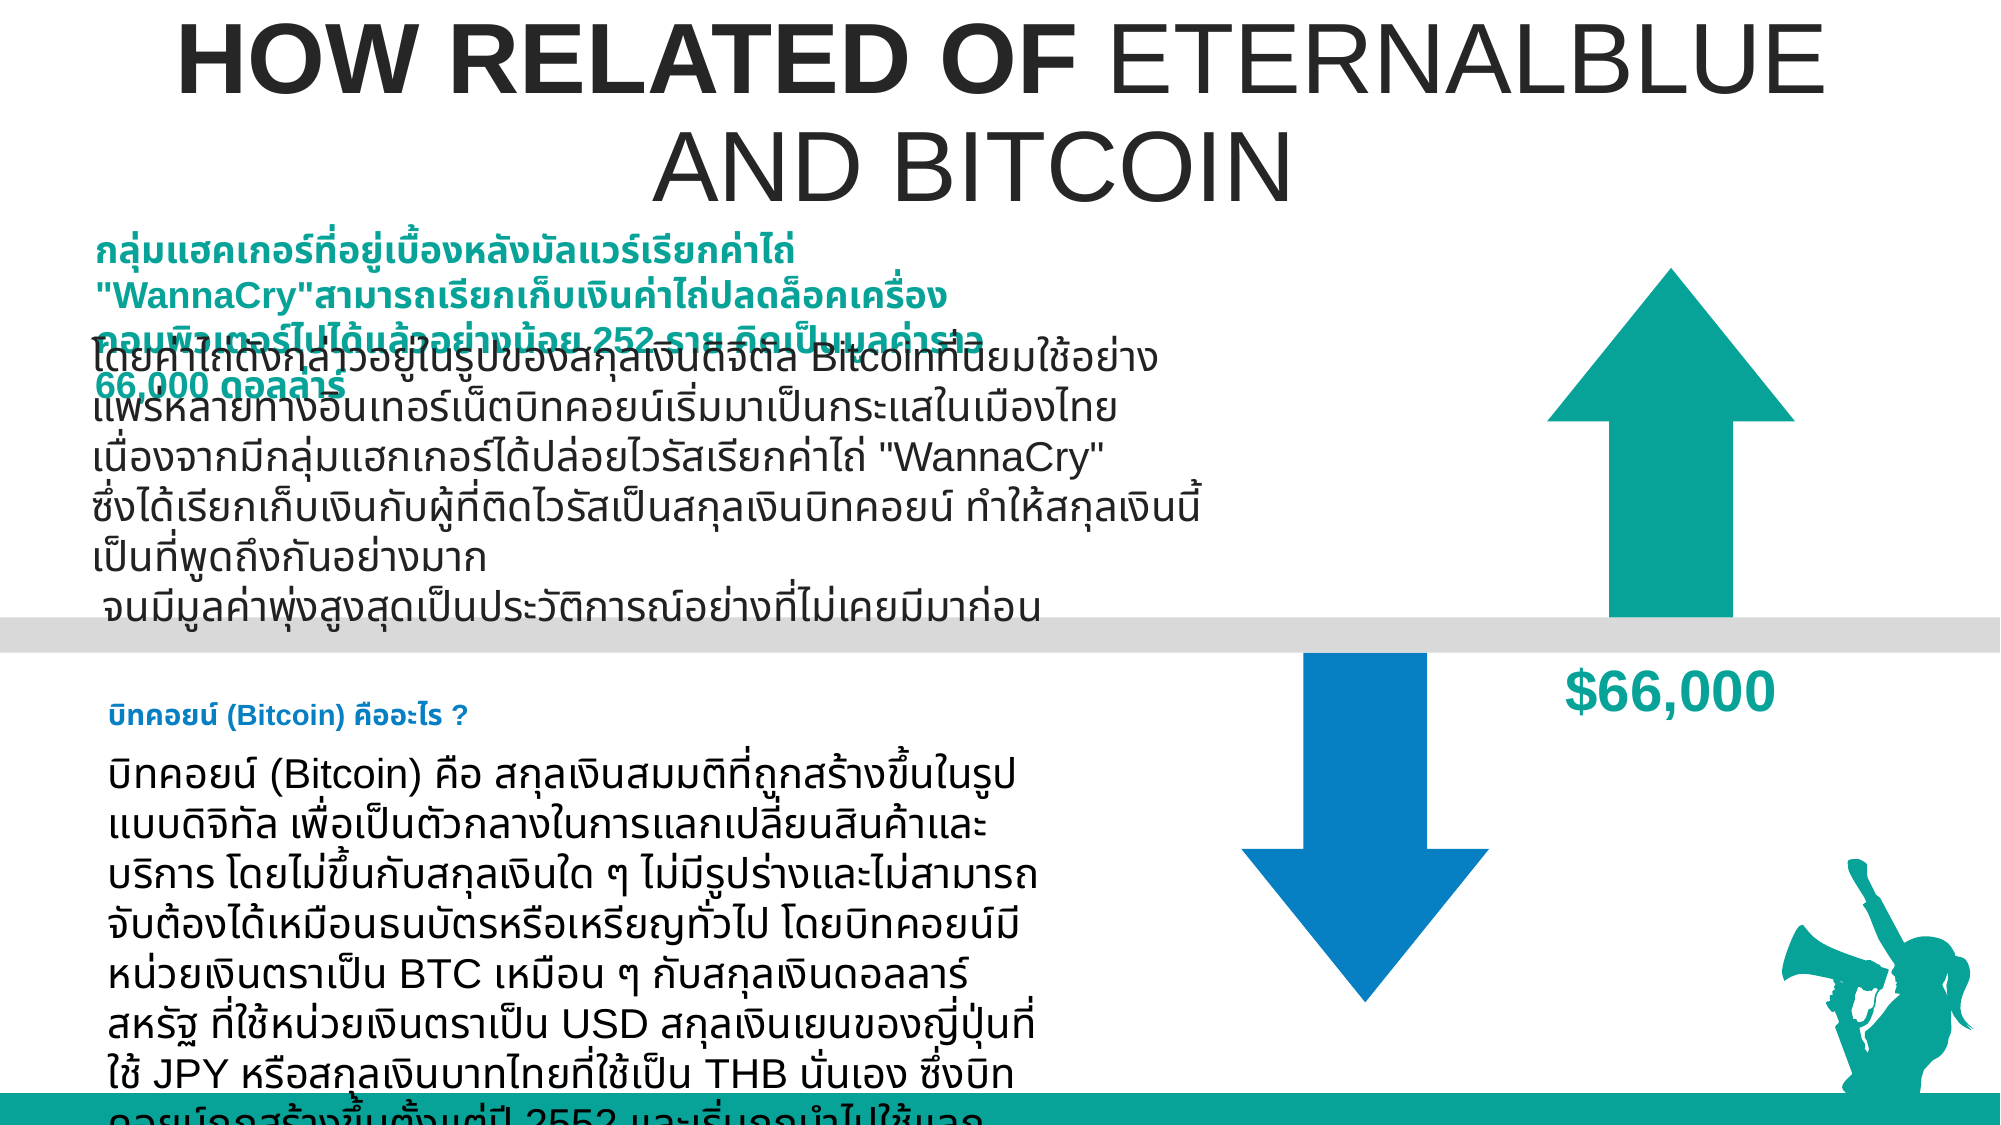

HOW RELATED OF ETERNALBLUE AND BITCOIN
กลุ่มแฮคเกอร์ที่อยู่เบื้องหลังมัลแวร์เรียกค่าไถ่ "WannaCry"สามารถเรียกเก็บเงินค่าไถ่ปลดล็อคเครื่องคอมพิวเตอร์ไปได้แล้วอย่างน้อย 252 ราย คิดเป็นมูลค่าราว 66,000 ดอลล่าร์

โดยค่าไถ่ดังกล่าวอยู่ในรูปของสกุลเงินดิจิตัล Bitcoinที่นิยมใช้อย่างแพร่หลายทางอินเทอร์เน็ตบิทคอยน์เริ่มมาเป็นกระแสในเมืองไทย เนื่องจากมีกลุ่มแฮกเกอร์ได้ปล่อยไวรัสเรียกค่าไถ่ "WannaCry"
ซึ่งได้เรียกเก็บเงินกับผู้ที่ติดไวรัสเป็นสกุลเงินบิทคอยน์ ทำให้สกุลเงินนี้เป็นที่พูดถึงกันอย่างมาก
 จนมีมูลค่าพุ่งสูงสุดเป็นประวัติการณ์อย่างที่ไม่เคยมีมาก่อน

$66,000

บิทคอยน์ (Bitcoin) คืออะไร ?
บิทคอยน์ (Bitcoin) คือ สกุลเงินสมมติที่ถูกสร้างขึ้นในรูปแบบดิจิทัล เพื่อเป็นตัวกลางในการแลกเปลี่ยนสินค้าและบริการ โดยไม่ขึ้นกับสกุลเงินใด ๆ ไม่มีรูปร่างและไม่สามารถจับต้องได้เหมือนธนบัตรหรือเหรียญทั่วไป โดยบิทคอยน์มีหน่วยเงินตราเป็น BTC เหมือน ๆ กับสกุลเงินดอลลาร์สหรัฐ ที่ใช้หน่วยเงินตราเป็น USD สกุลเงินเยนของญี่ปุ่นที่ใช้ JPY หรือสกุลเงินบาทไทยที่ใช้เป็น THB นั่นเอง ซึ่งบิทคอยน์ถูกสร้างขึ้นตั้งแต่ปี 2552 และเริ่มถูกนำไปใช้แลกเปลี่ยนซื้อ-ขายสินค้ากันจริง ๆ ในโลกออนไลน์ตั้งแต่นั้นเป็นต้นมา